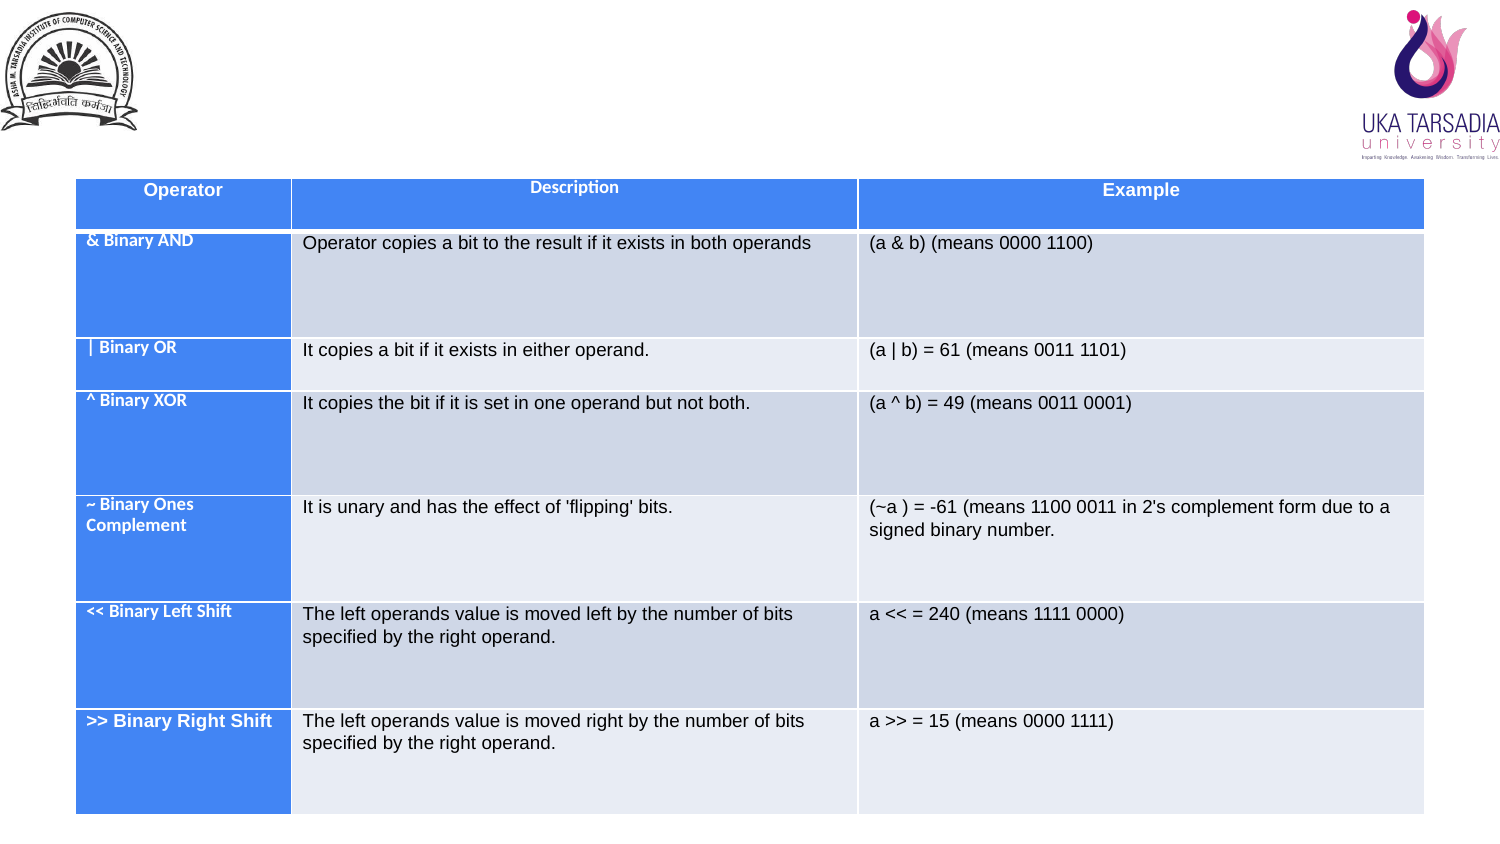

#
| Operator | Description | Example |
| --- | --- | --- |
| & Binary AND | Operator copies a bit to the result if it exists in both operands | (a & b) (means 0000 1100) |
| | Binary OR | It copies a bit if it exists in either operand. | (a | b) = 61 (means 0011 1101) |
| ^ Binary XOR | It copies the bit if it is set in one operand but not both. | (a ^ b) = 49 (means 0011 0001) |
| ~ Binary Ones Complement | It is unary and has the effect of 'flipping' bits. | (~a ) = -61 (means 1100 0011 in 2's complement form due to a signed binary number. |
| << Binary Left Shift | The left operands value is moved left by the number of bits specified by the right operand. | a << = 240 (means 1111 0000) |
| >> Binary Right Shift | The left operands value is moved right by the number of bits specified by the right operand. | a >> = 15 (means 0000 1111) |